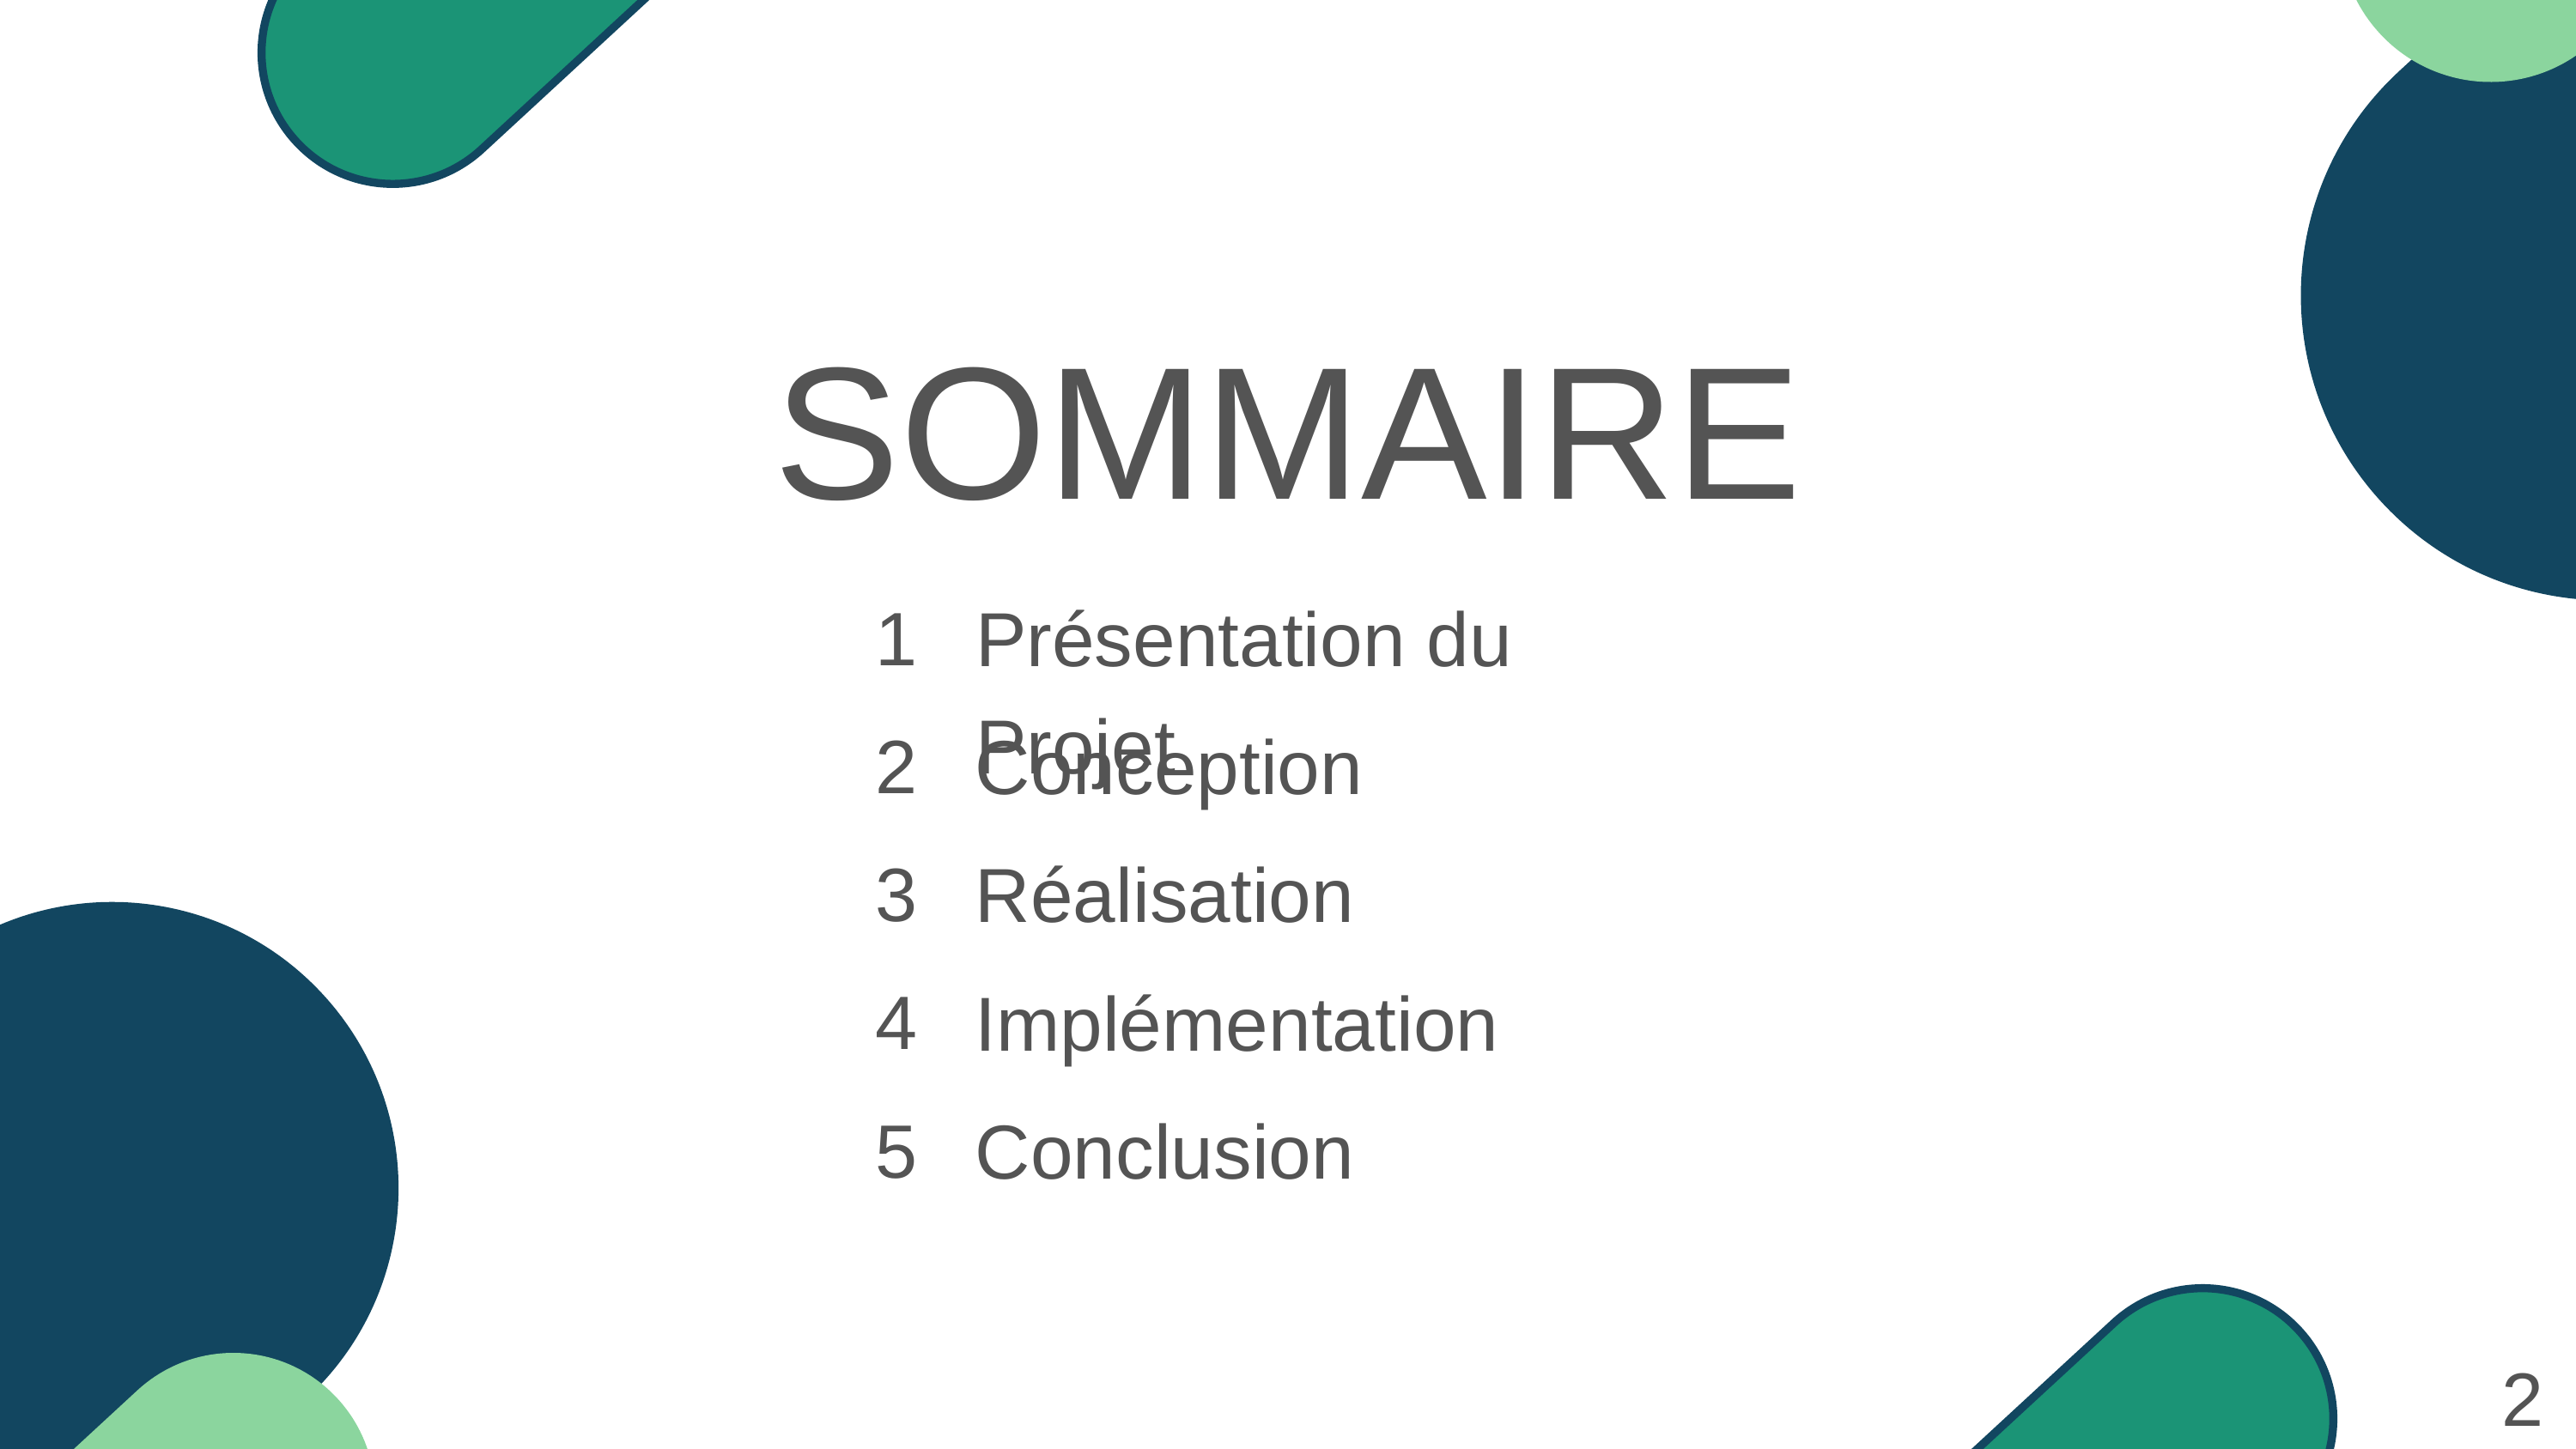

SOMMAIRE
Présentation du Projet
1
Conception
2
Réalisation
3
Implémentation
4
Conclusion

5
2